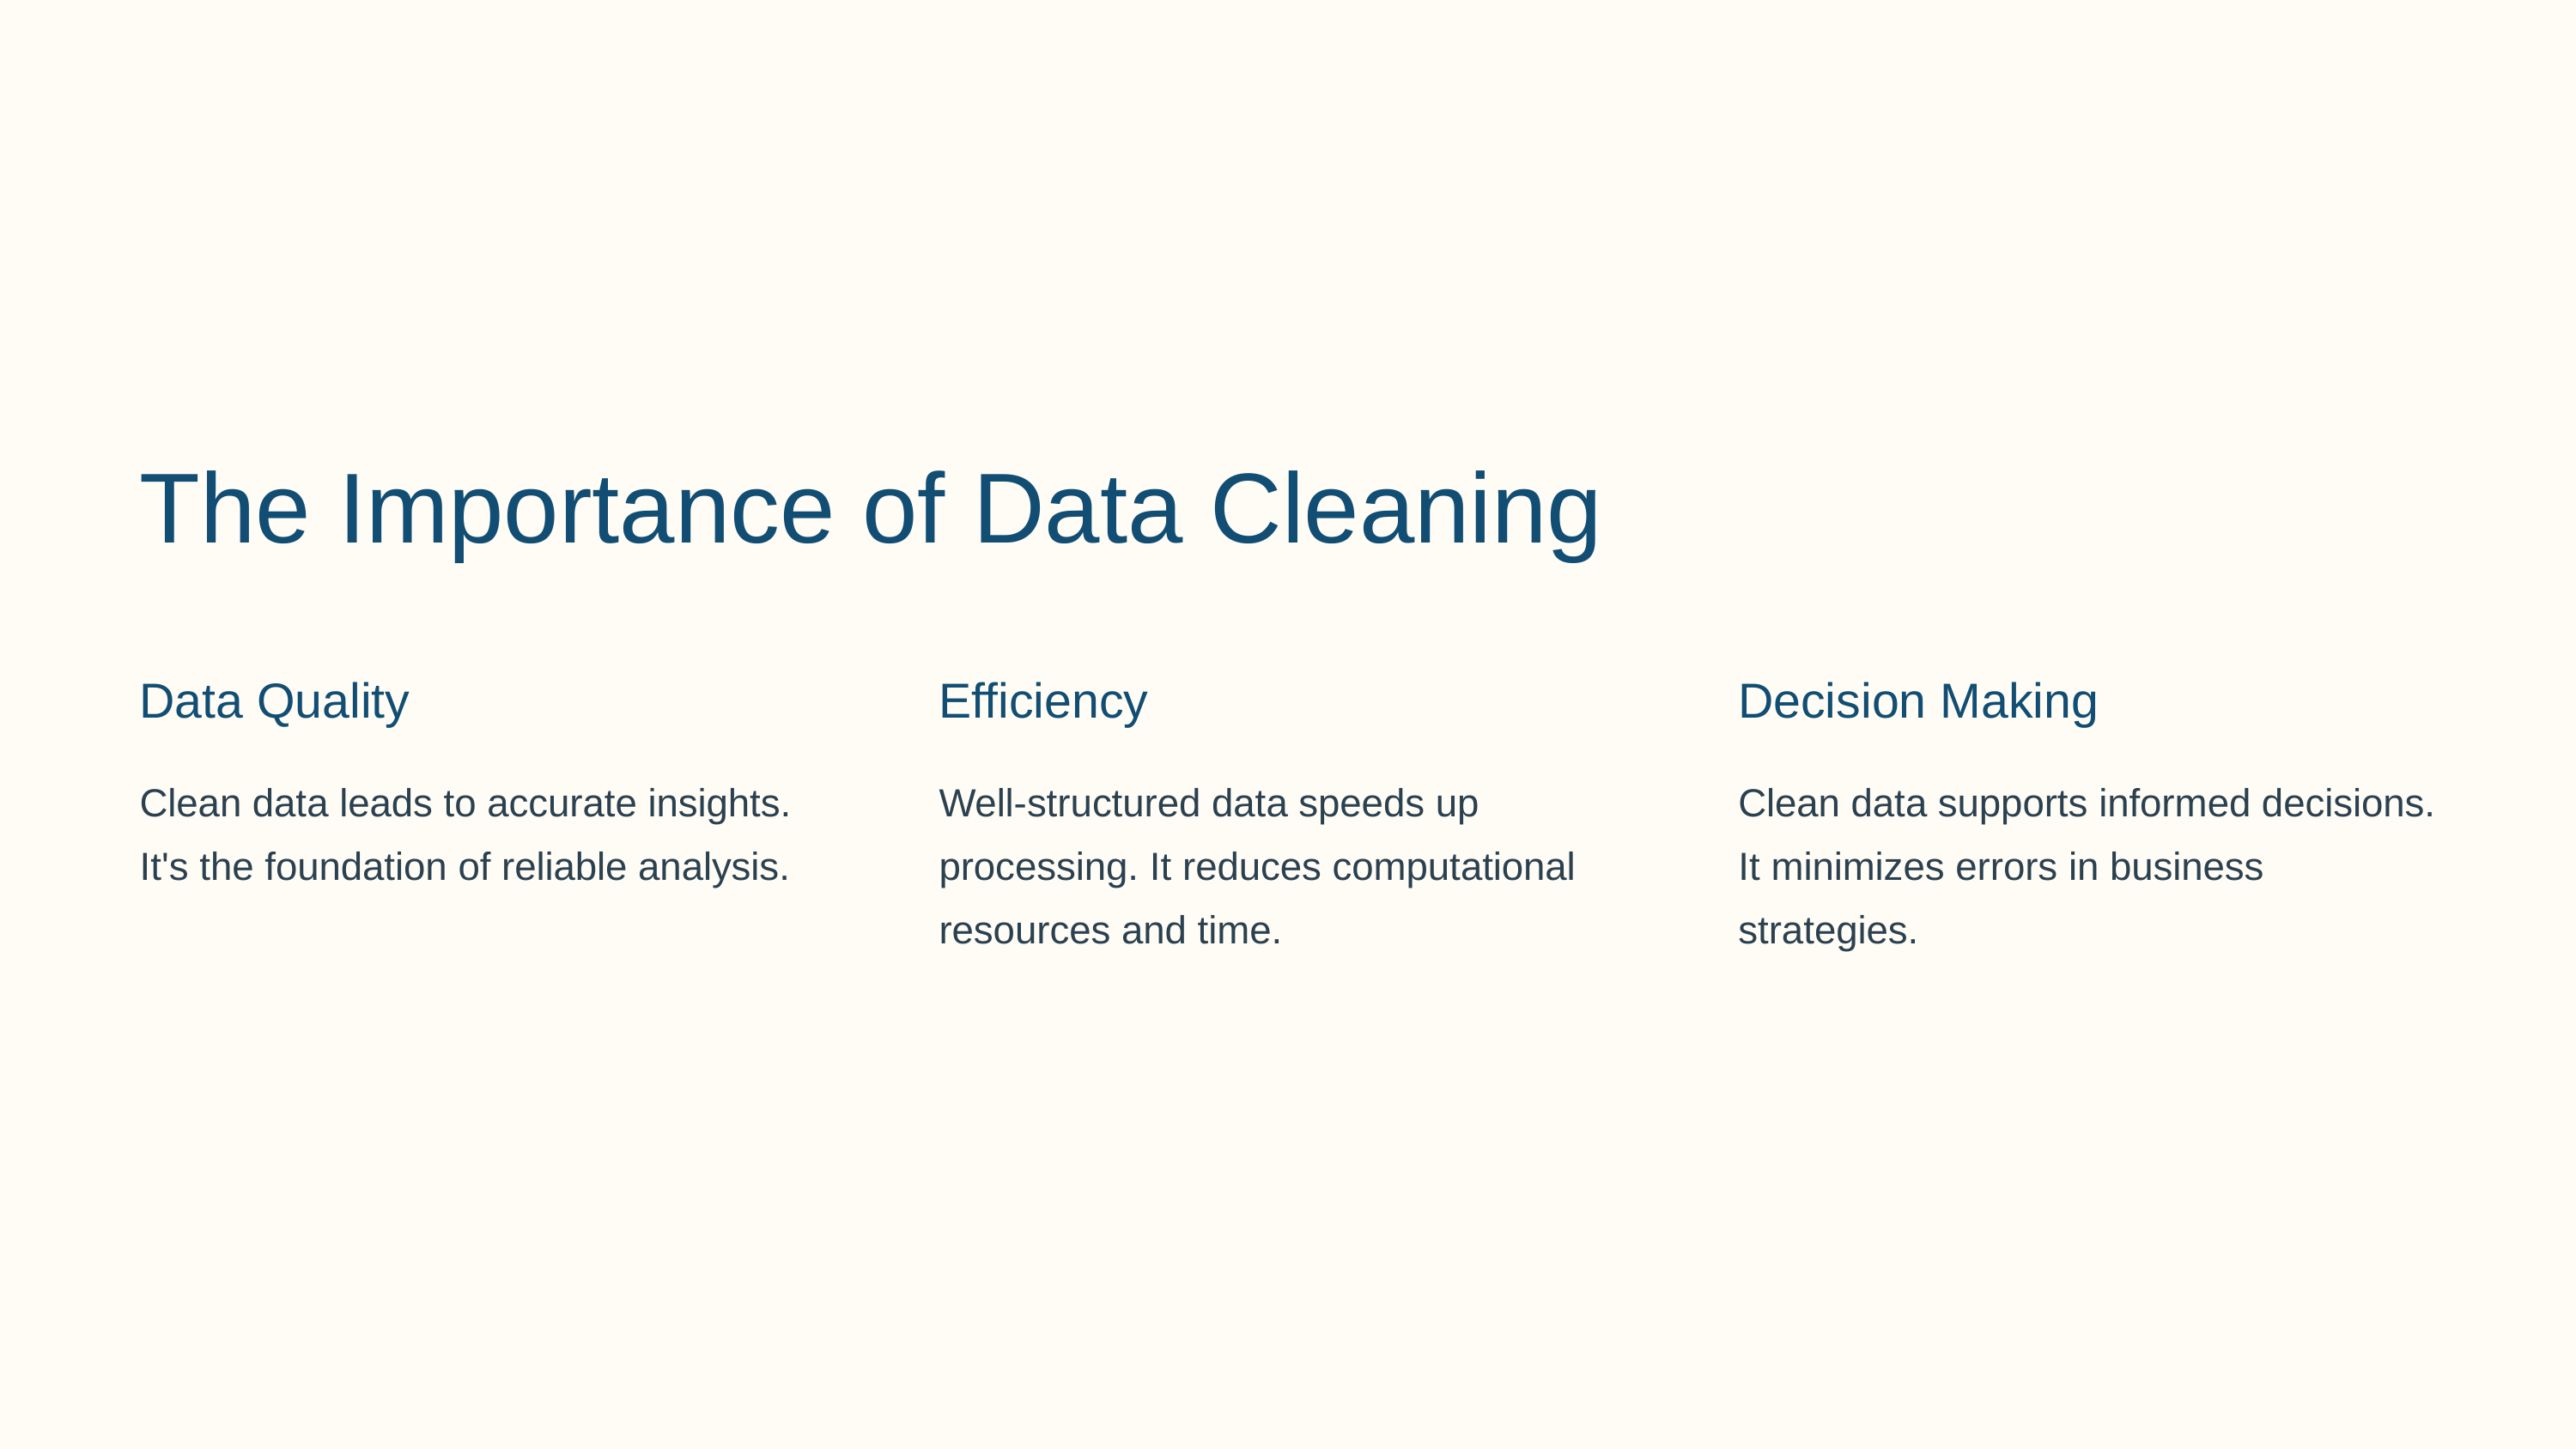

The Importance of Data Cleaning
Data Quality
Efficiency
Decision Making
Clean data leads to accurate insights. It's the foundation of reliable analysis.
Well-structured data speeds up processing. It reduces computational resources and time.
Clean data supports informed decisions. It minimizes errors in business strategies.